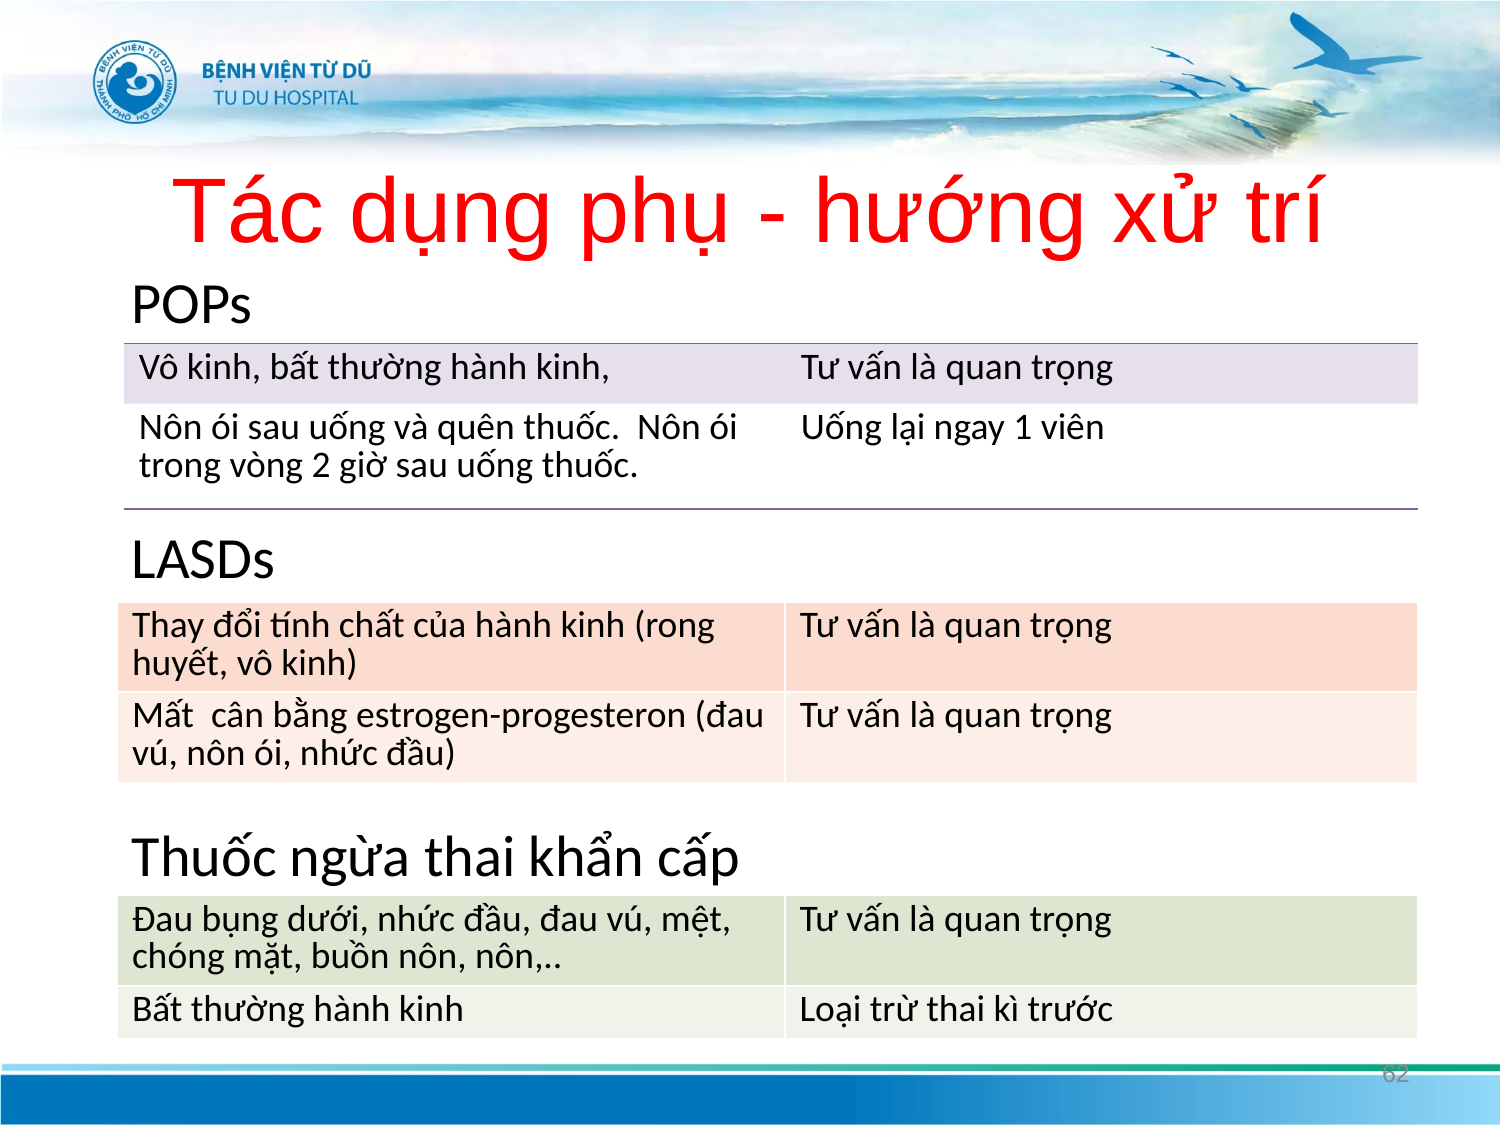

# Tác dụng phụ - hướng xử trí
POPs
| Vô kinh, bất thường hành kinh, | Tư vấn là quan trọng |
| --- | --- |
| Nôn ói sau uống và quên thuốc. Nôn ói trong vòng 2 giờ sau uống thuốc. | Uống lại ngay 1 viên |
LASDs
| Thay đổi tính chất của hành kinh (rong huyết, vô kinh) | Tư vấn là quan trọng |
| --- | --- |
| Mất cân bằng estrogen-progesteron (đau vú, nôn ói, nhức đầu) | Tư vấn là quan trọng |
Thuốc ngừa thai khẩn cấp
| Đau bụng dưới, nhức đầu, đau vú, mệt, chóng mặt, buồn nôn, nôn,.. | Tư vấn là quan trọng |
| --- | --- |
| Bất thường hành kinh | Loại trừ thai kì trước |
62